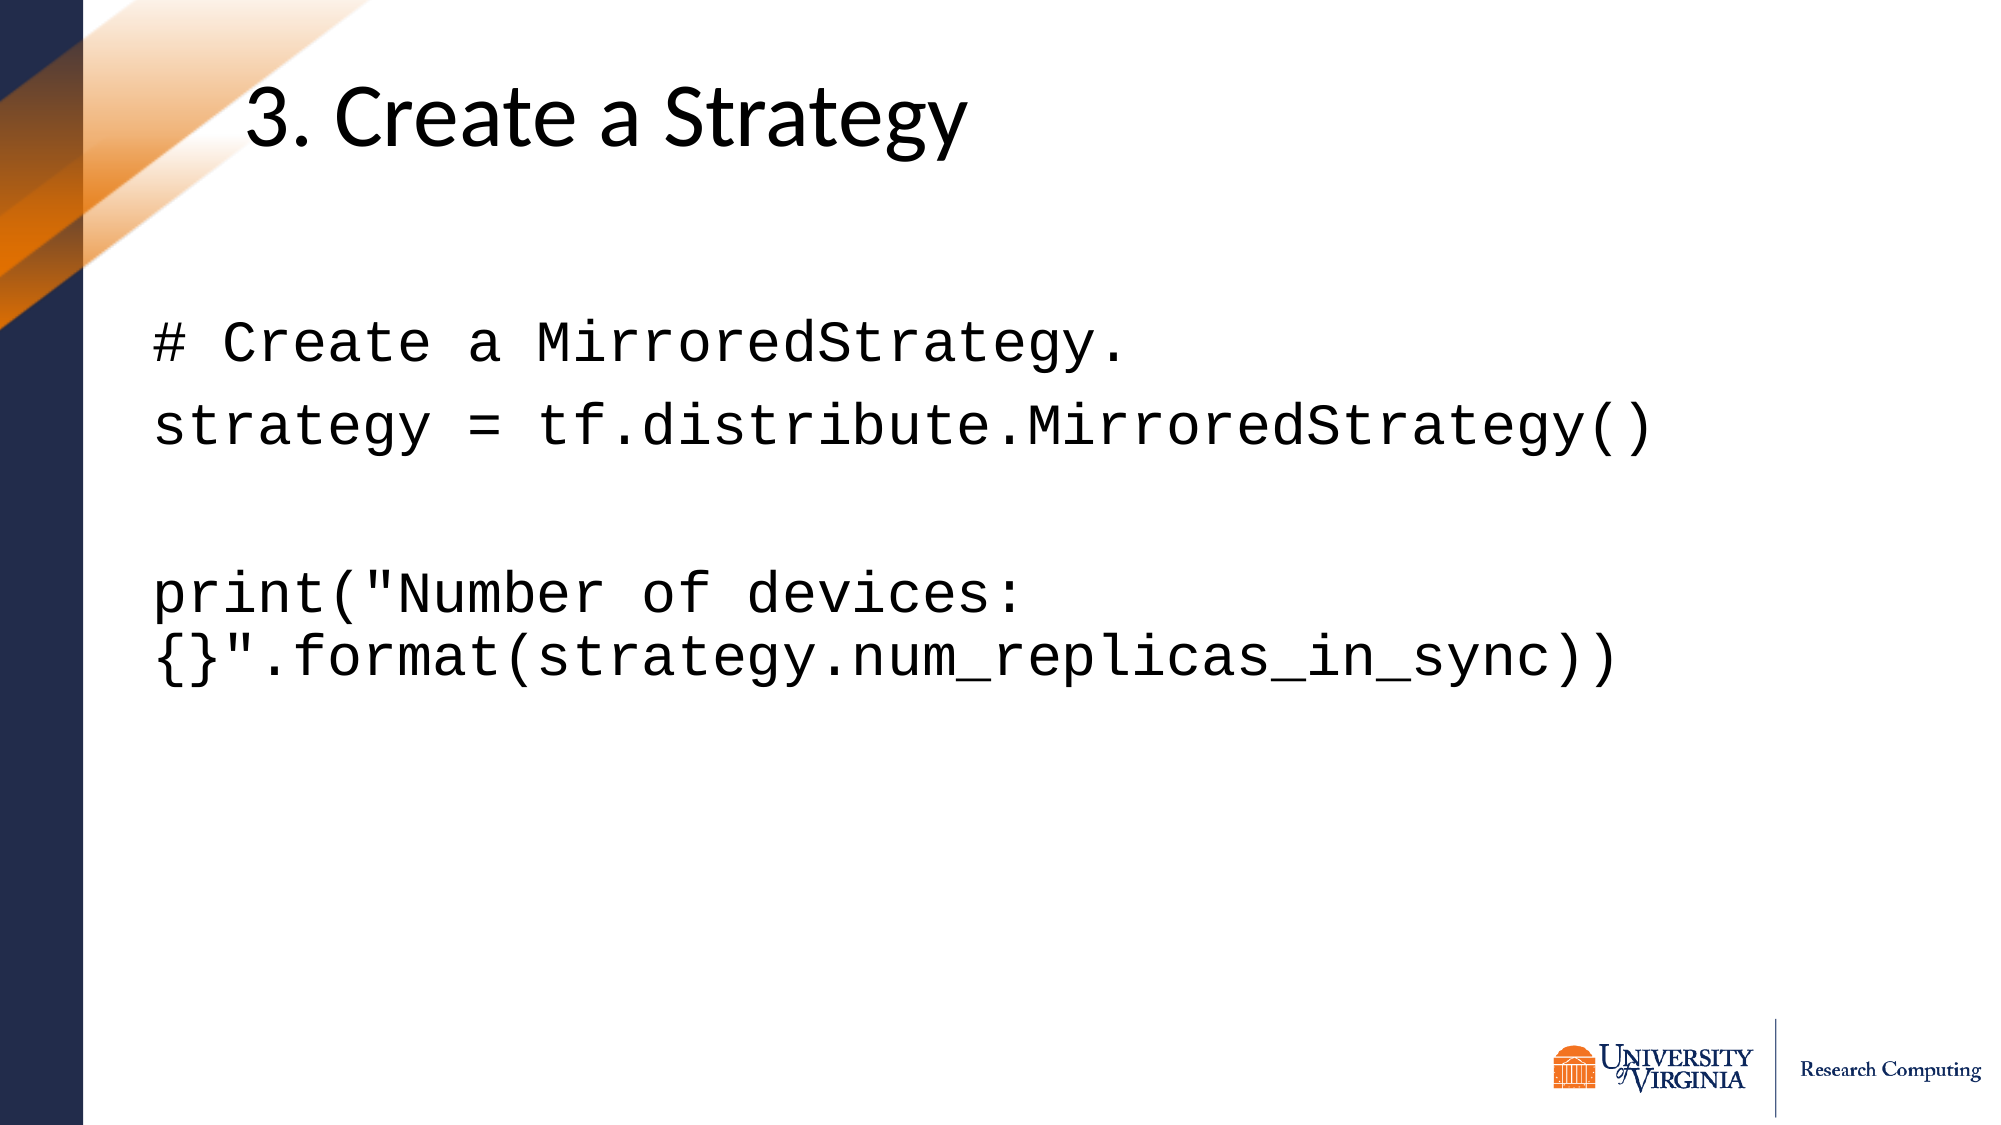

# 3. Create a Strategy
# Create a MirroredStrategy.
strategy = tf.distribute.MirroredStrategy()

print("Number of devices: {}".format(strategy.num_replicas_in_sync))